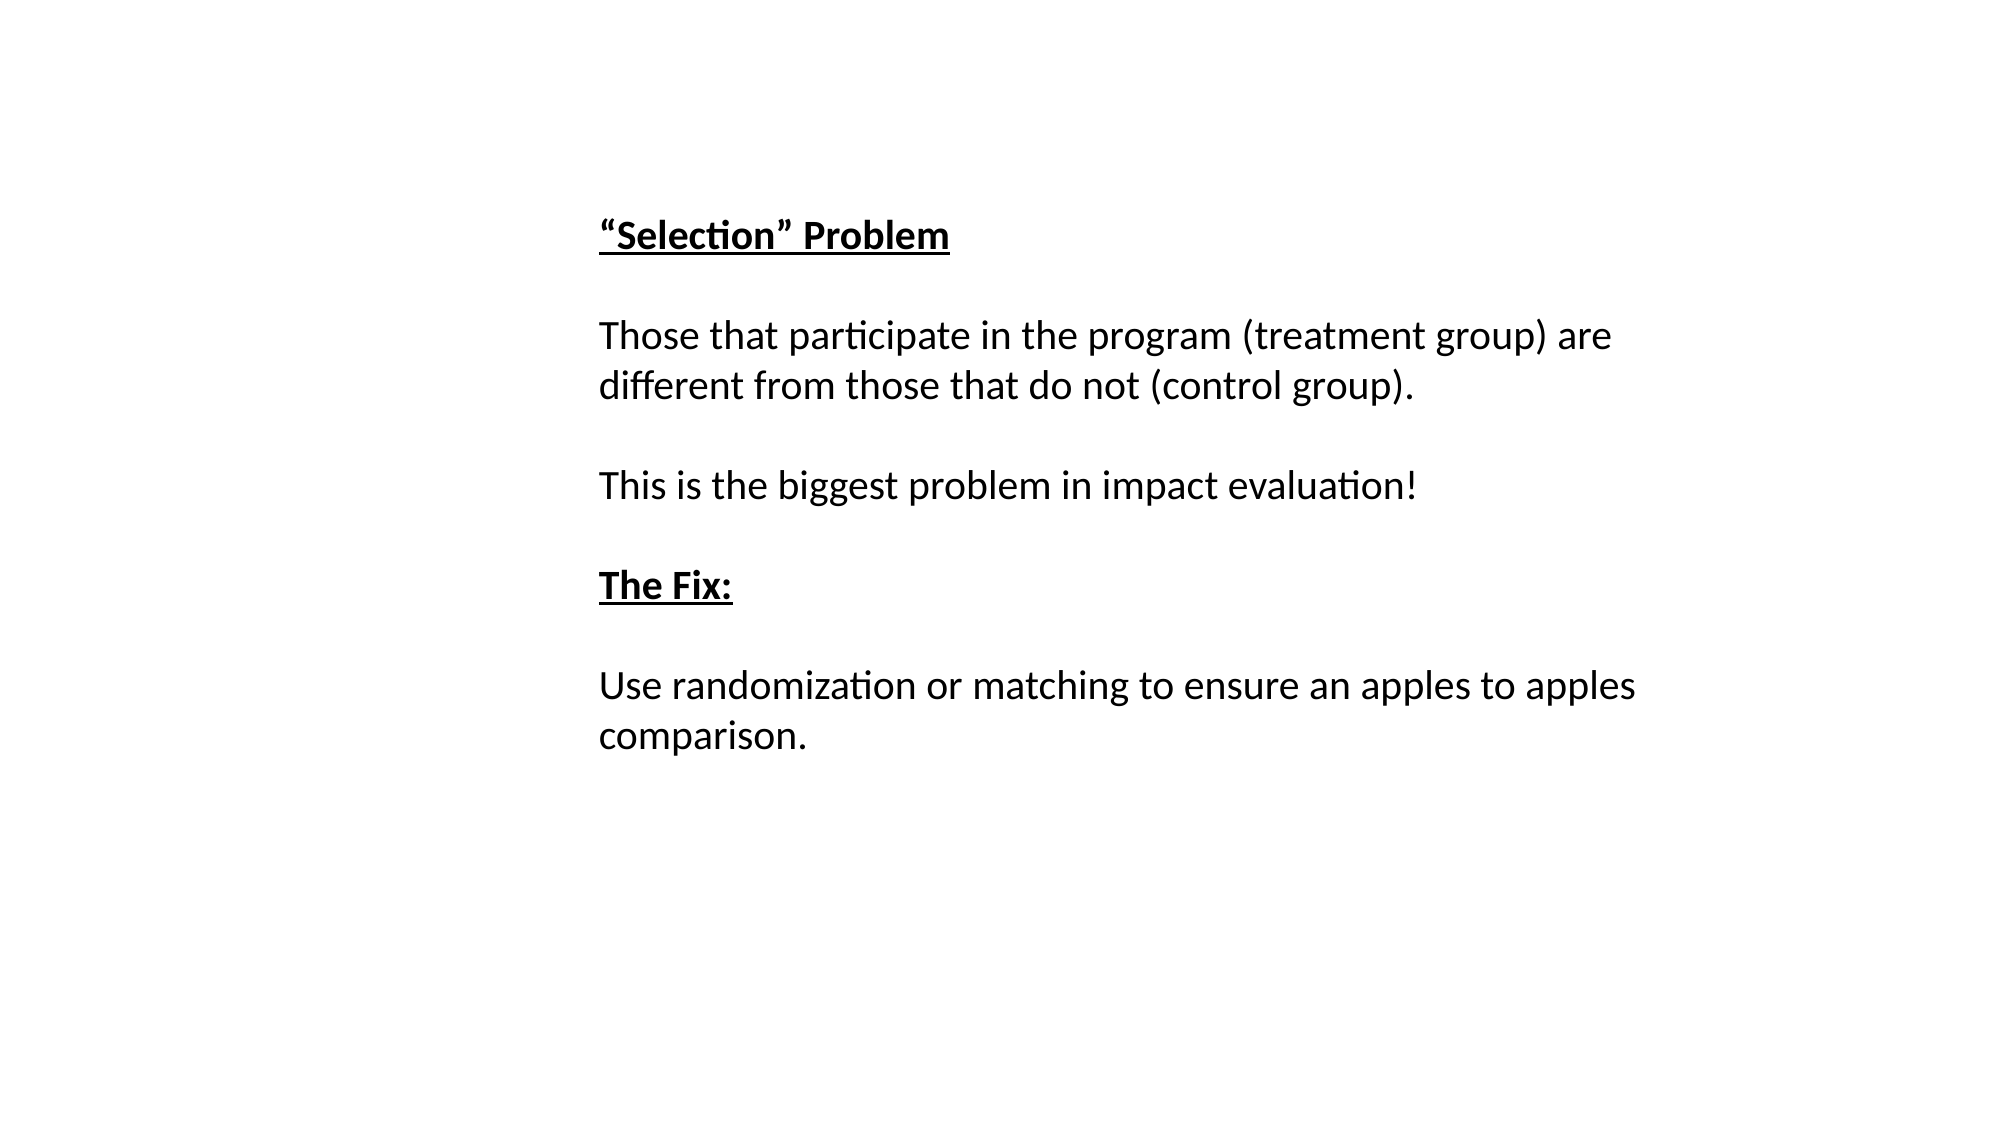

“Selection” Problem

Those that participate in the program (treatment group) are different from those that do not (control group).

This is the biggest problem in impact evaluation!

The Fix:

Use randomization or matching to ensure an apples to apples comparison.